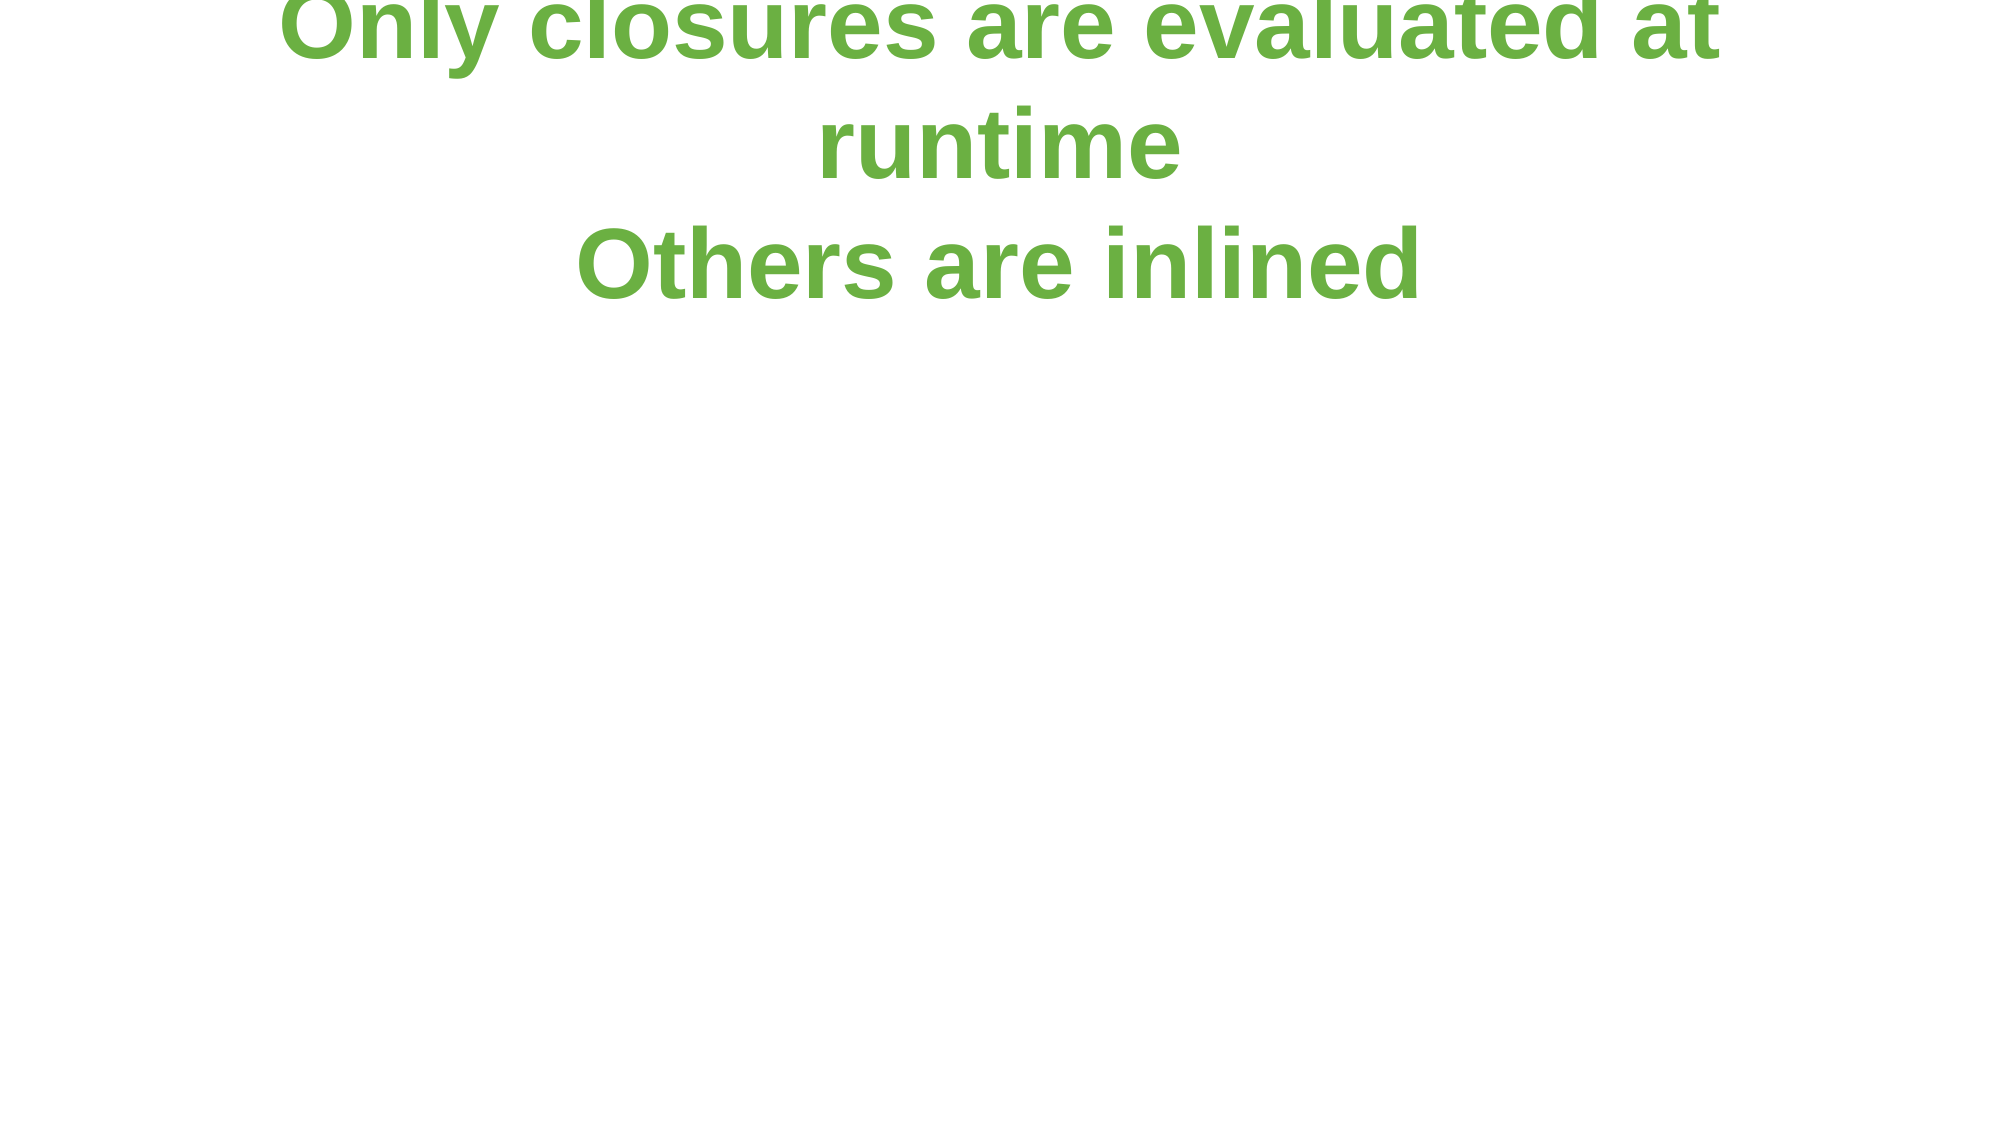

# Only closures are evaluated at runtime Others are inlined